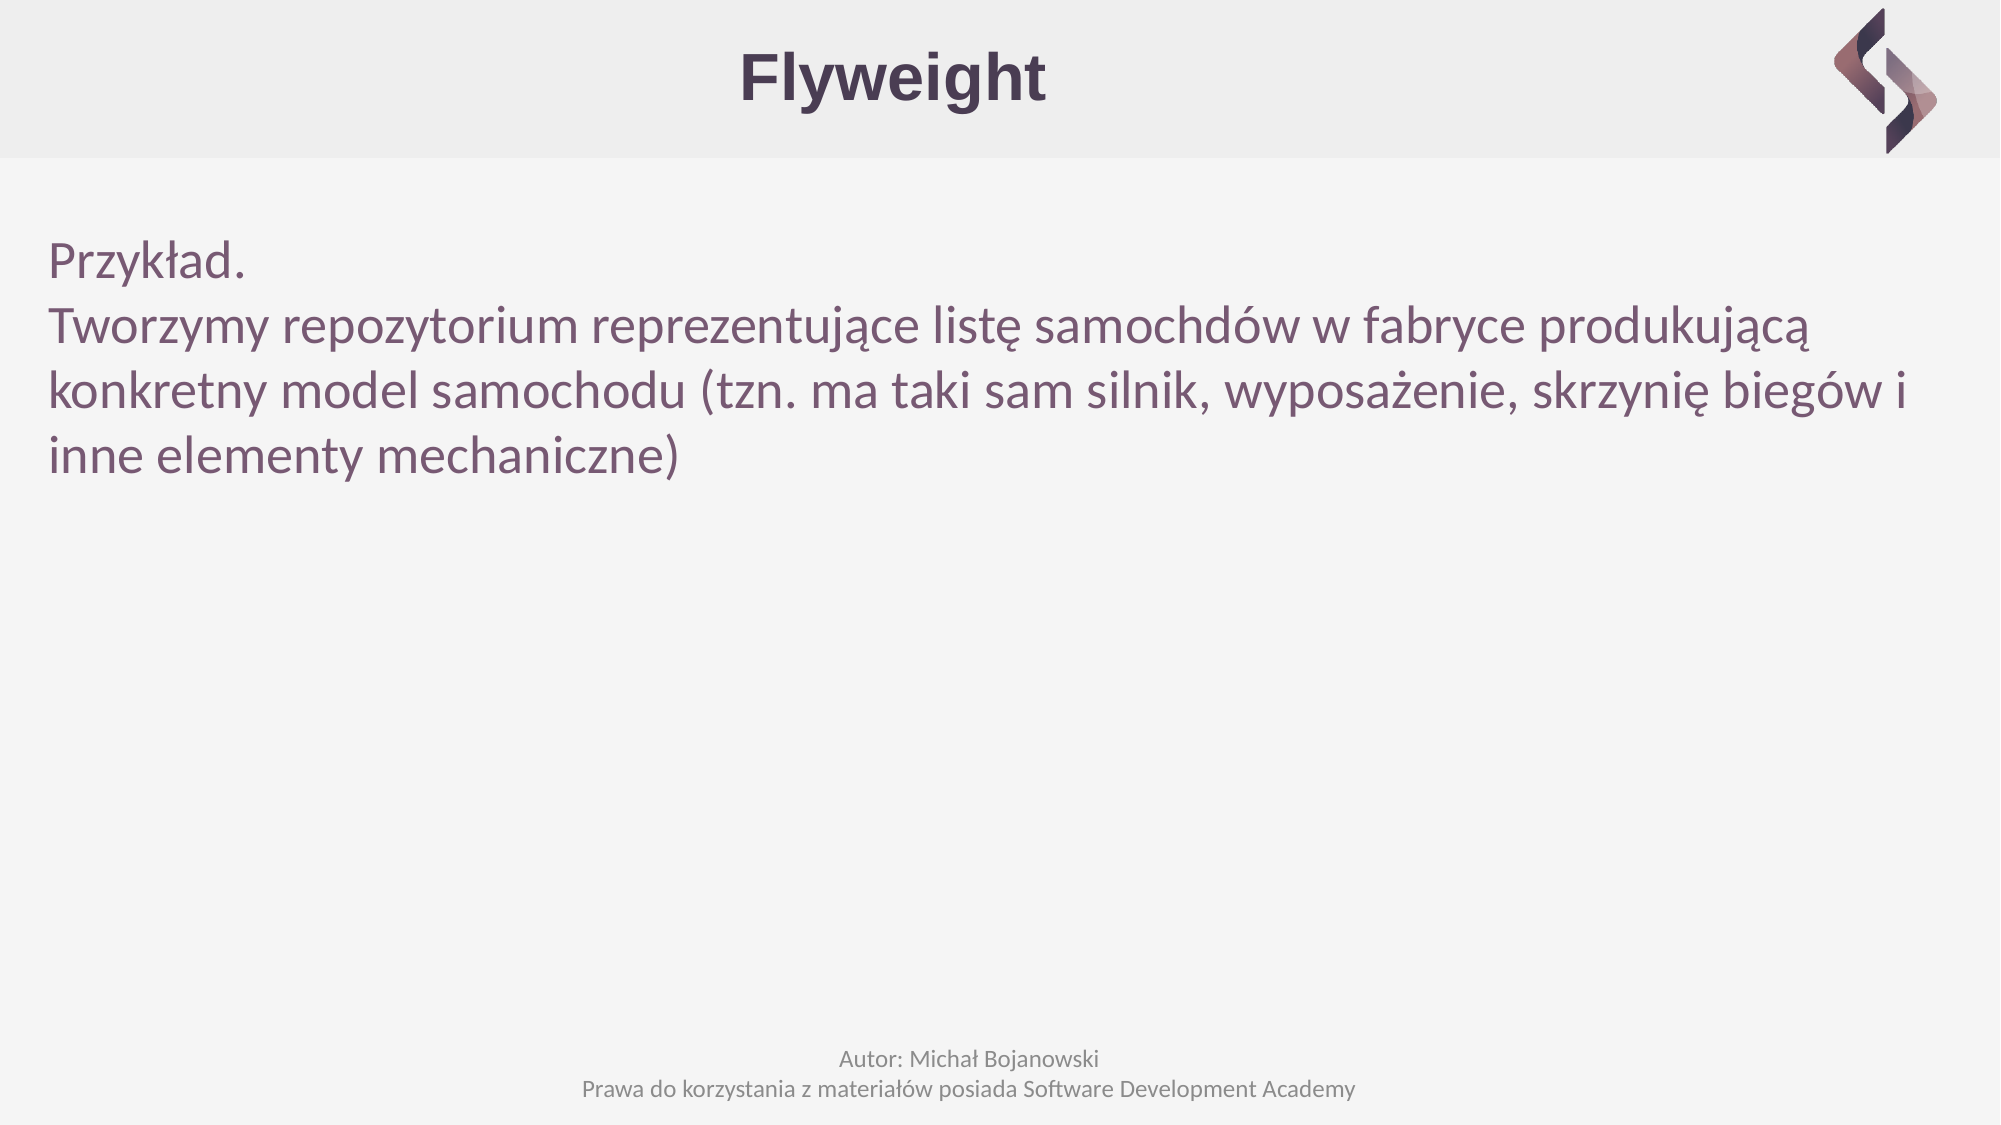

# Flyweight
Przykład.
Tworzymy repozytorium reprezentujące listę samochdów w fabryce produkującą konkretny model samochodu (tzn. ma taki sam silnik, wyposażenie, skrzynię biegów i inne elementy mechaniczne)
Autor: Michał Bojanowski
Prawa do korzystania z materiałów posiada Software Development Academy